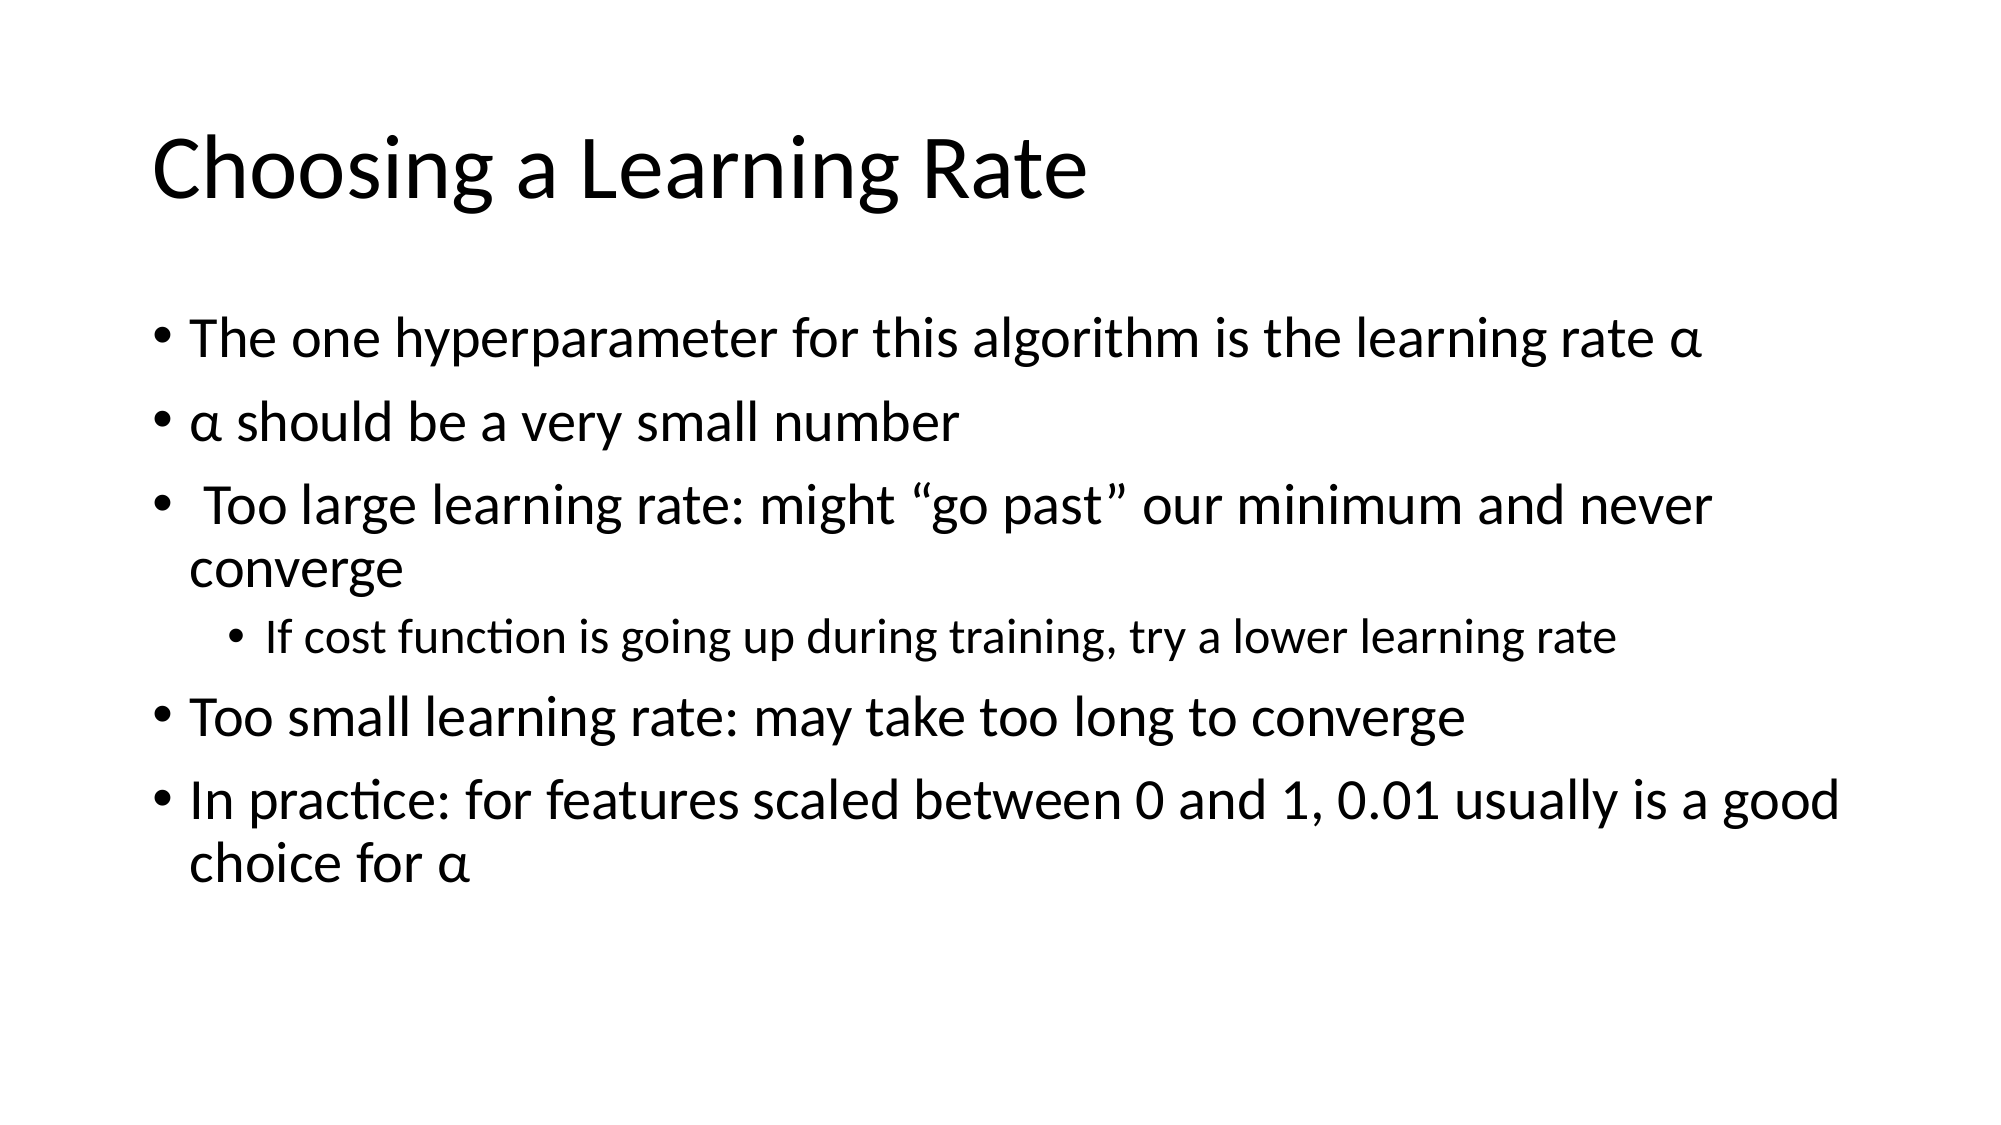

# Choosing a Learning Rate
The one hyperparameter for this algorithm is the learning rate α
α should be a very small number
 Too large learning rate: might “go past” our minimum and never converge
If cost function is going up during training, try a lower learning rate
Too small learning rate: may take too long to converge
In practice: for features scaled between 0 and 1, 0.01 usually is a good choice for α